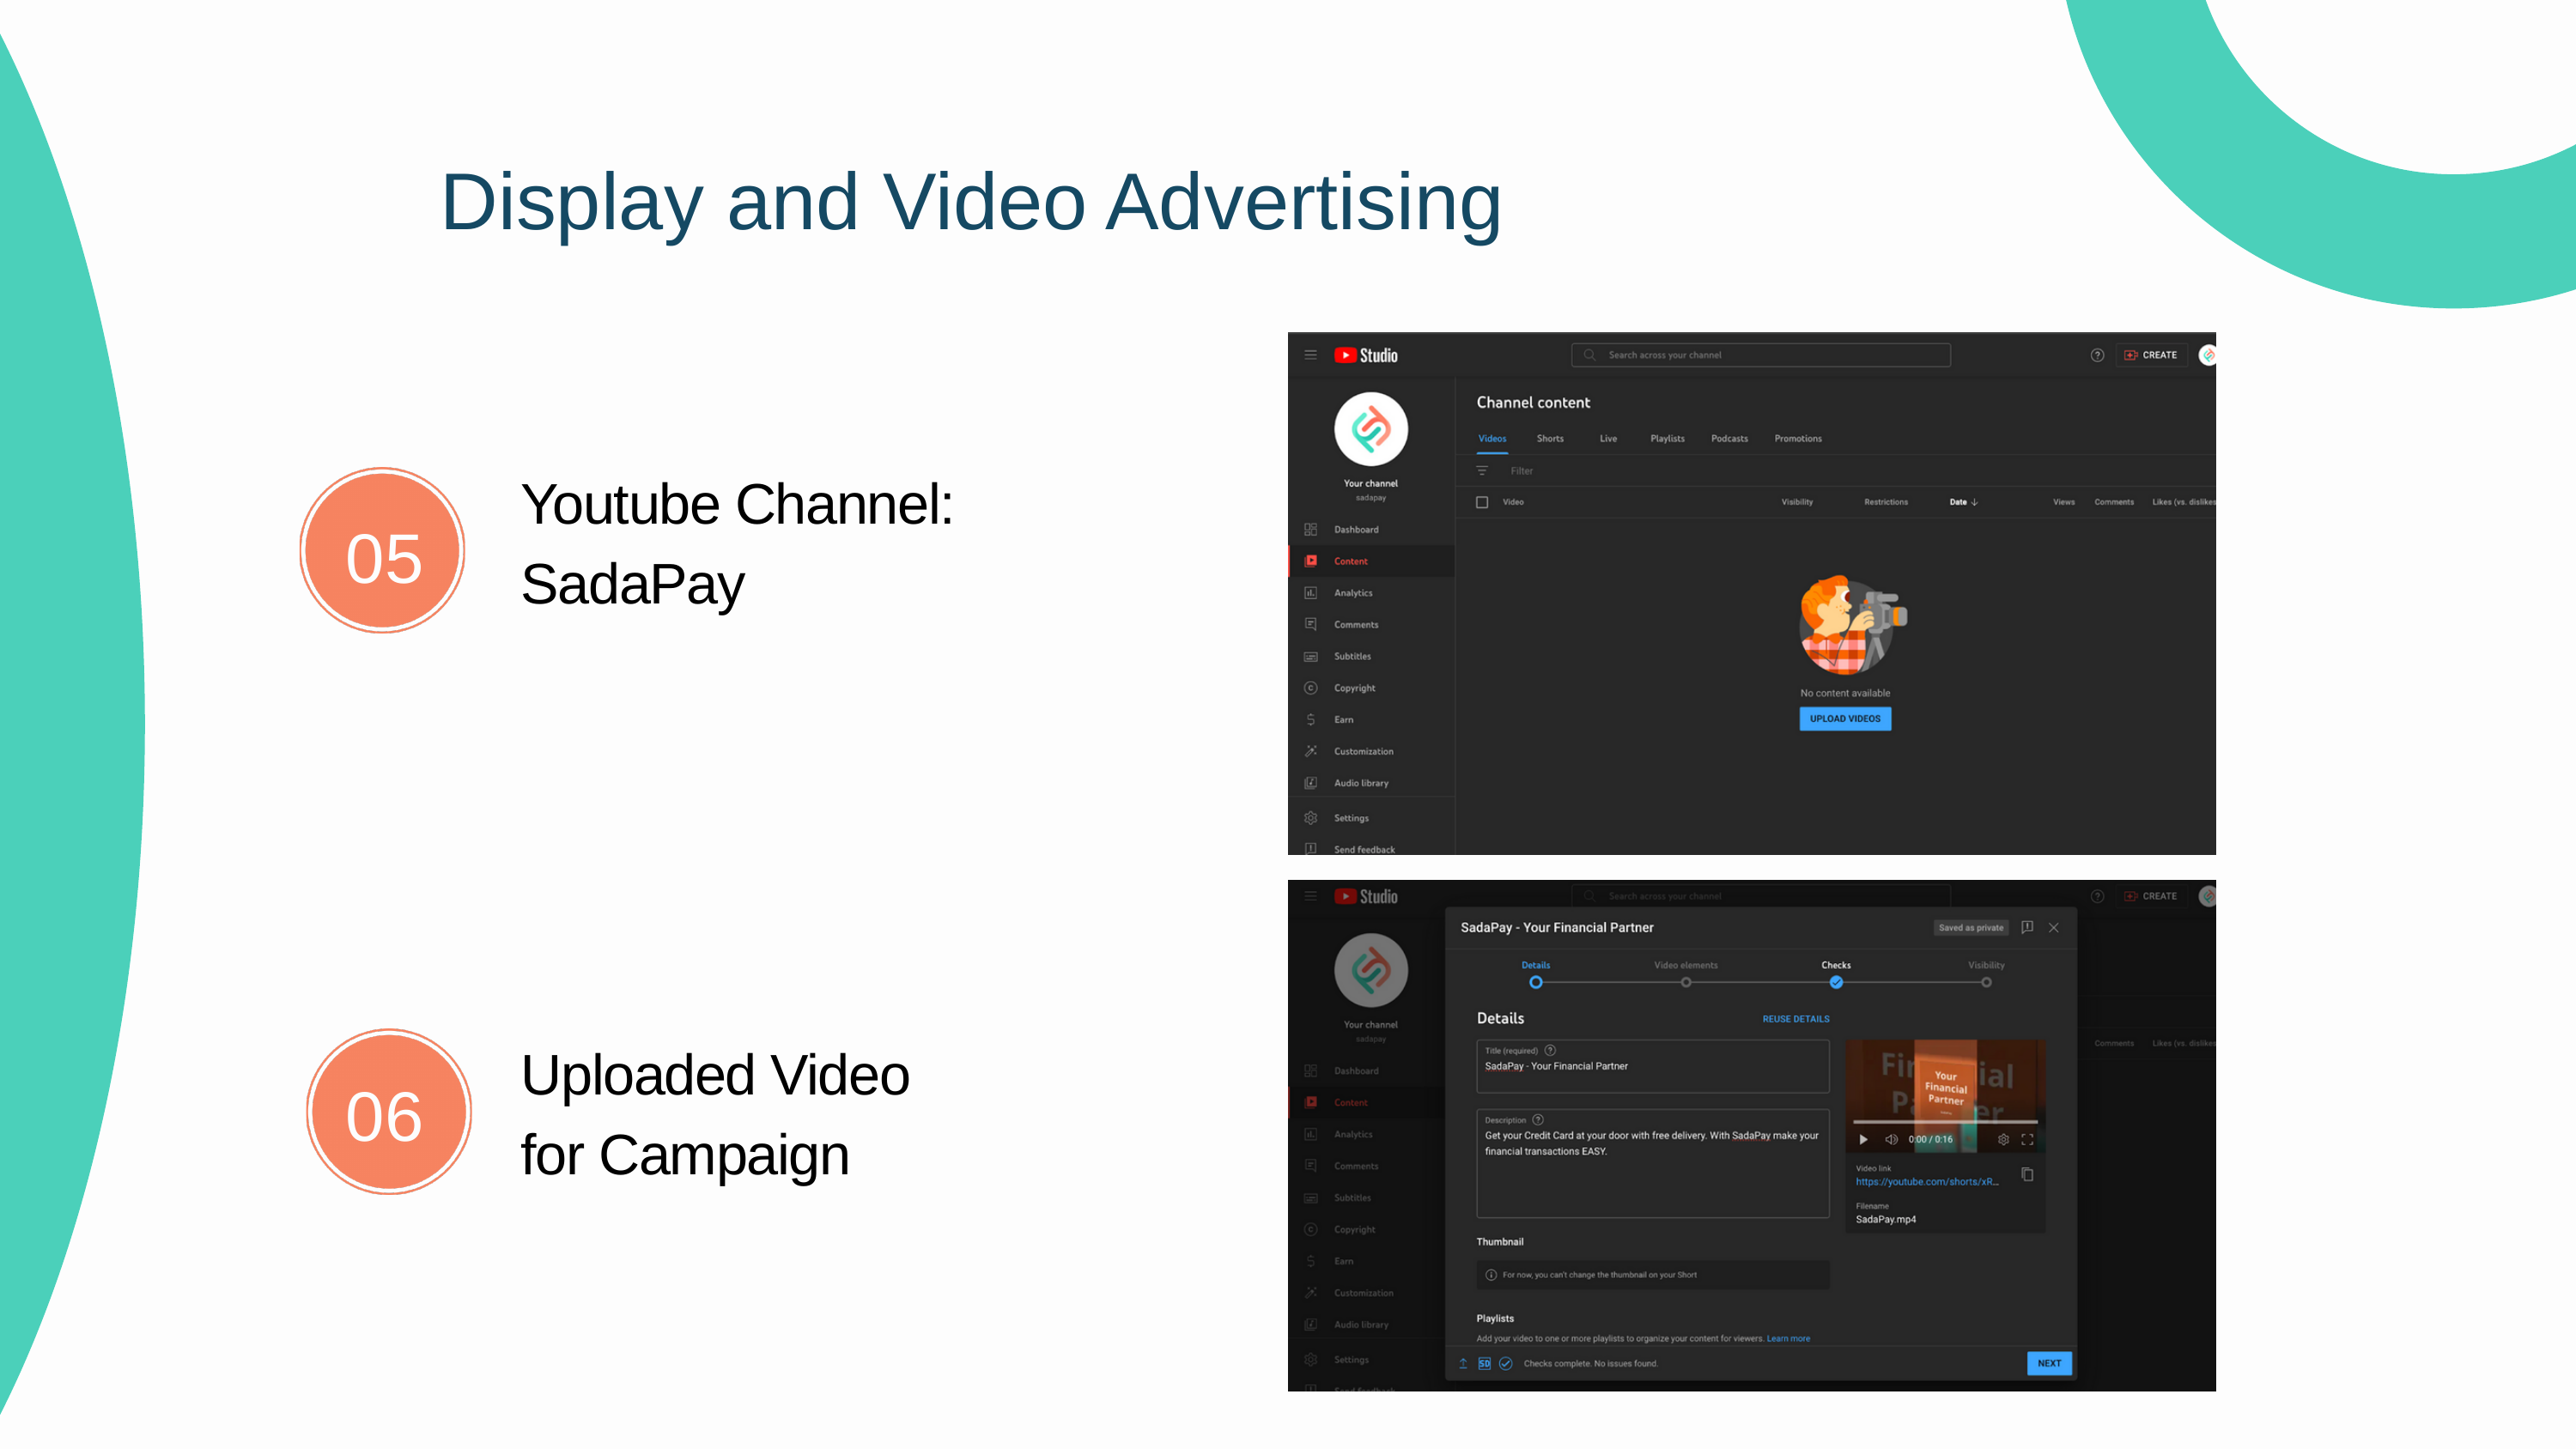

Display and Video Advertising

Youtube Channel:
SadaPay

05

Uploaded Video
for Campaign

06